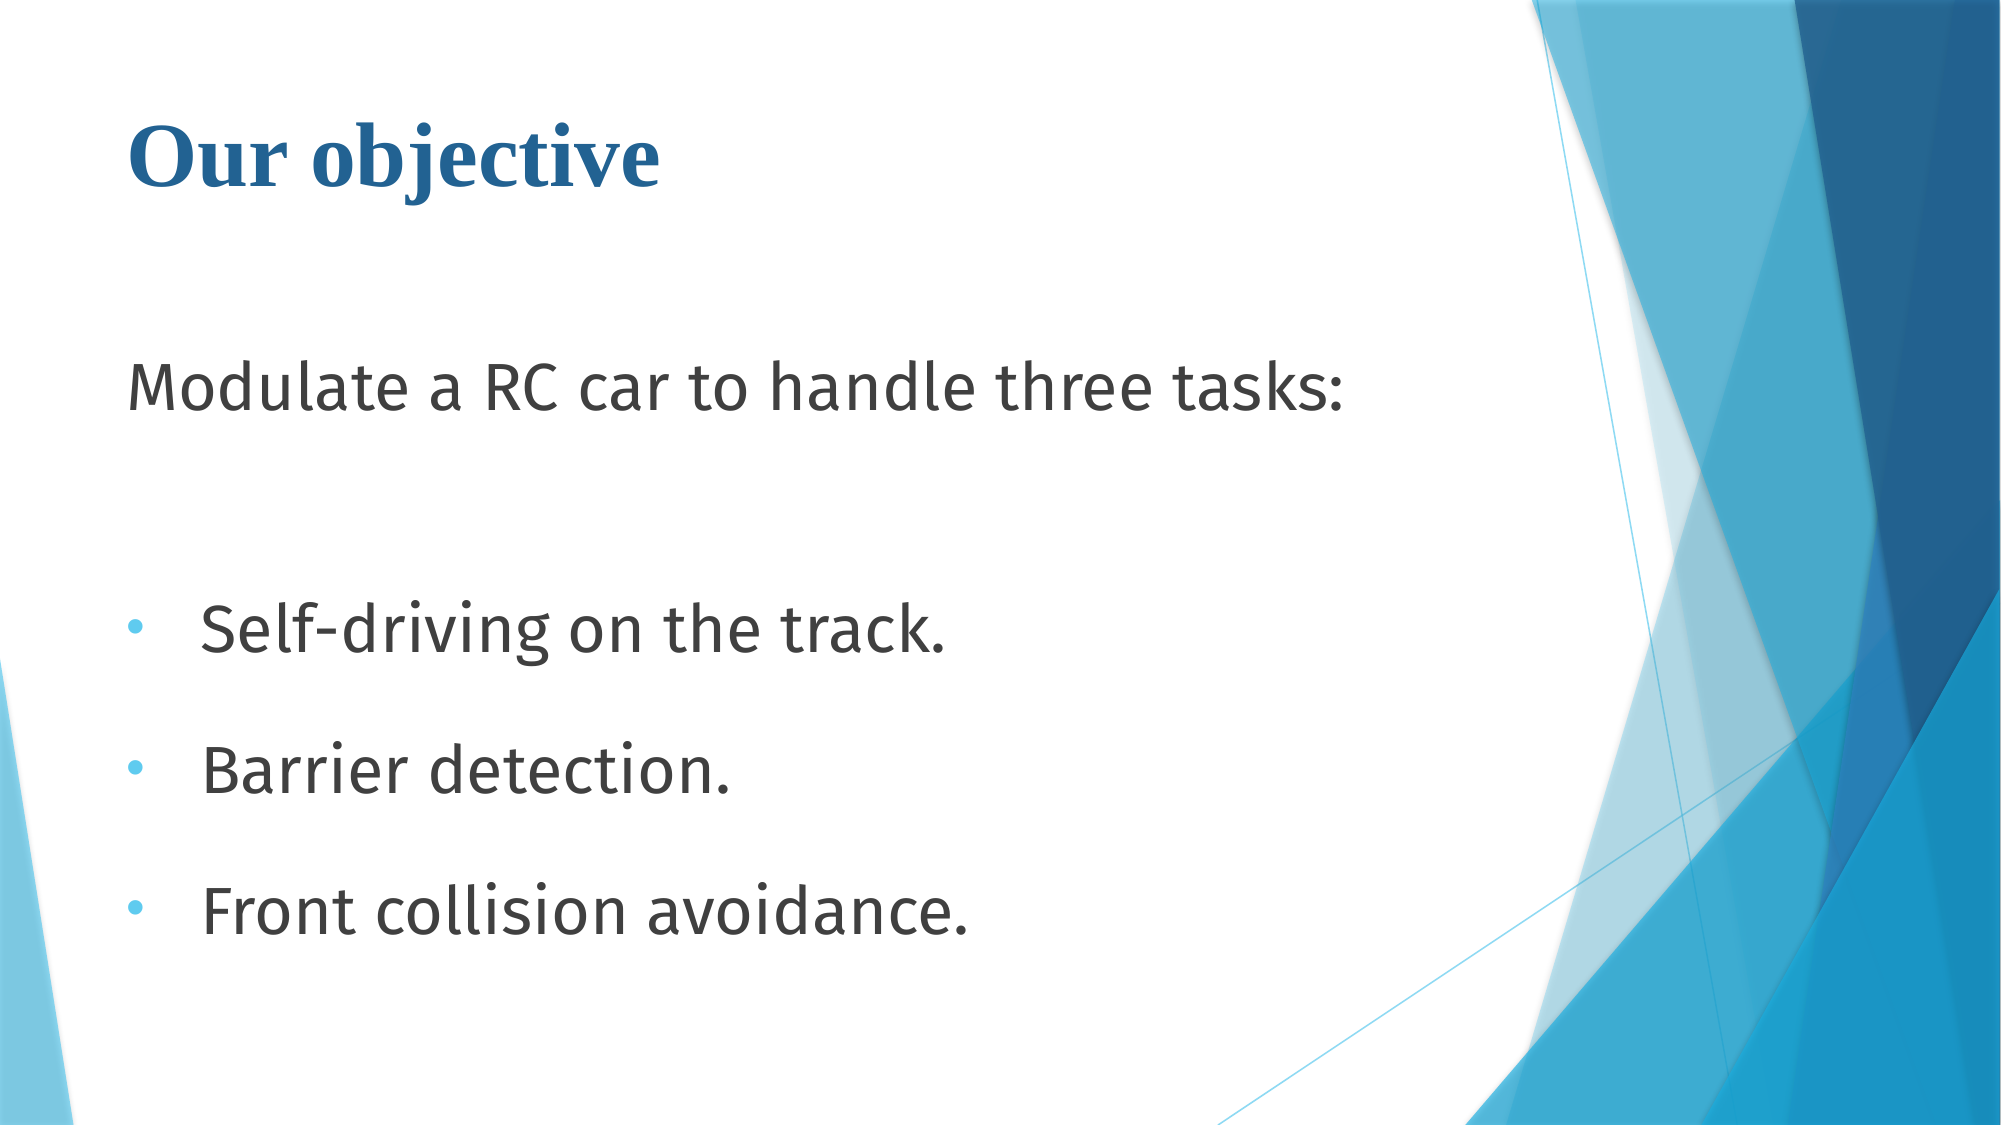

# Our objective
Modulate a RC car to handle three tasks:

 Self-driving on the track.
 Barrier detection.
 Front collision avoidance.